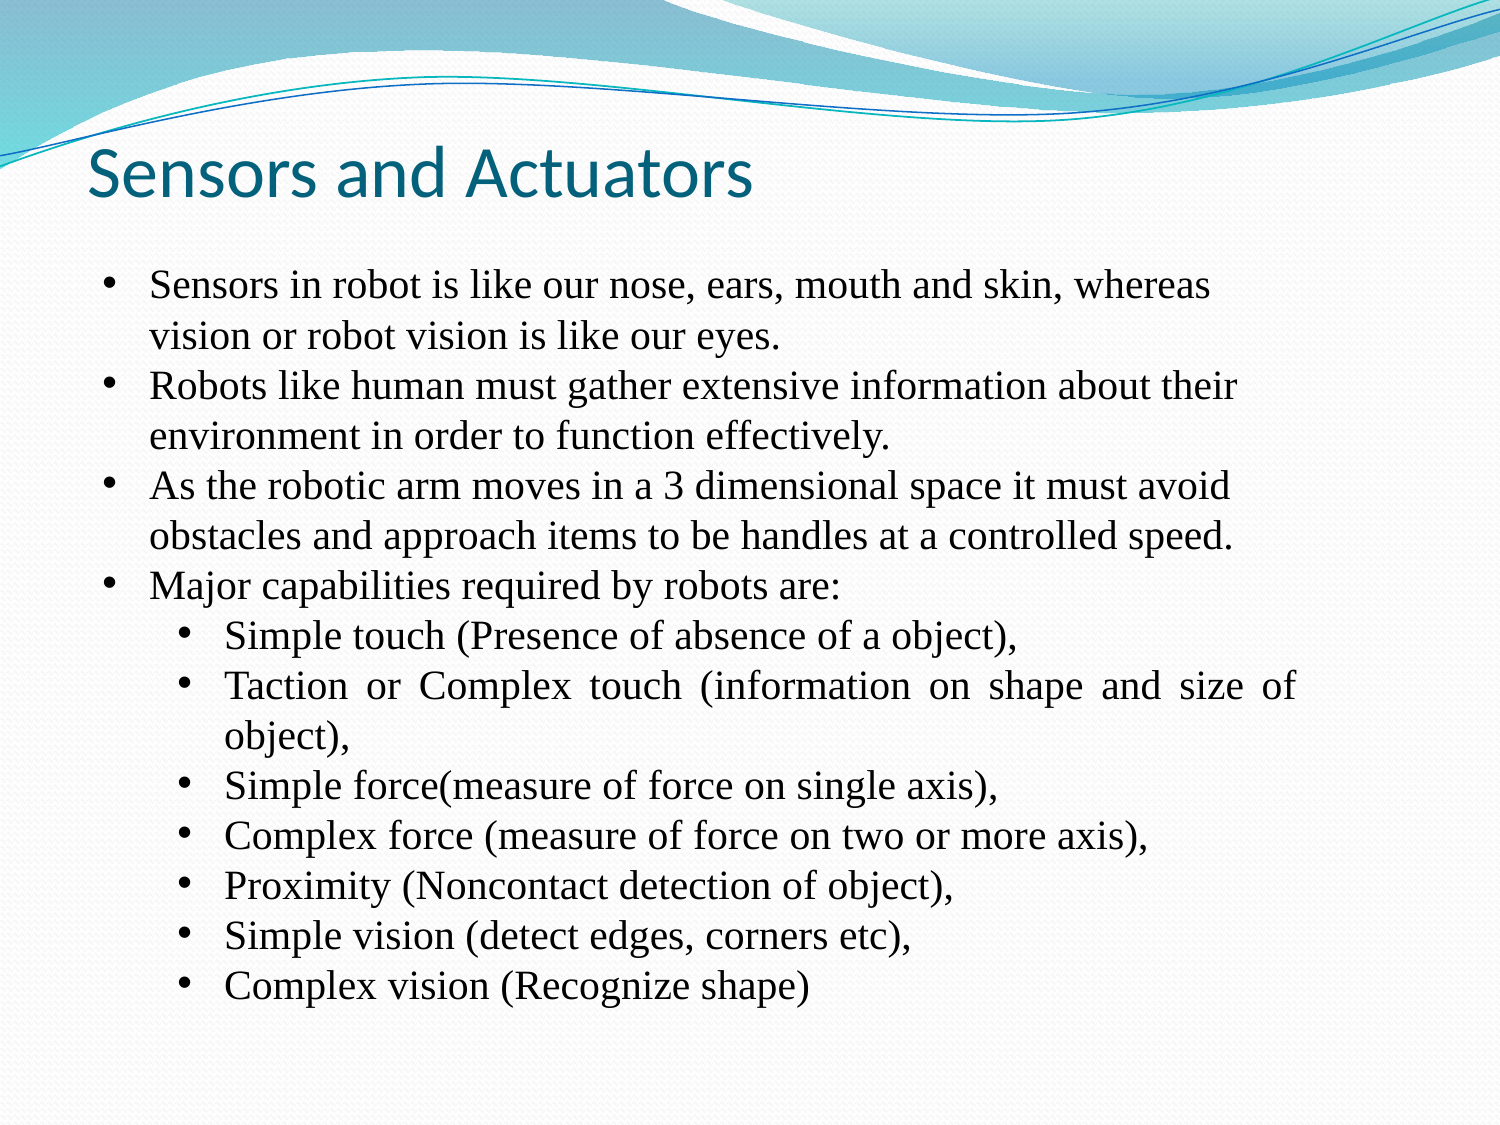

# Sensors and Actuators
Sensors in robot is like our nose, ears, mouth and skin, whereas vision or robot vision is like our eyes.
Robots like human must gather extensive information about their environment in order to function effectively.
As the robotic arm moves in a 3 dimensional space it must avoid obstacles and approach items to be handles at a controlled speed.
Major capabilities required by robots are:
Simple touch (Presence of absence of a object),
Taction or Complex touch (information on shape and size of object),
Simple force(measure of force on single axis),
Complex force (measure of force on two or more axis),
Proximity (Noncontact detection of object),
Simple vision (detect edges, corners etc),
Complex vision (Recognize shape)